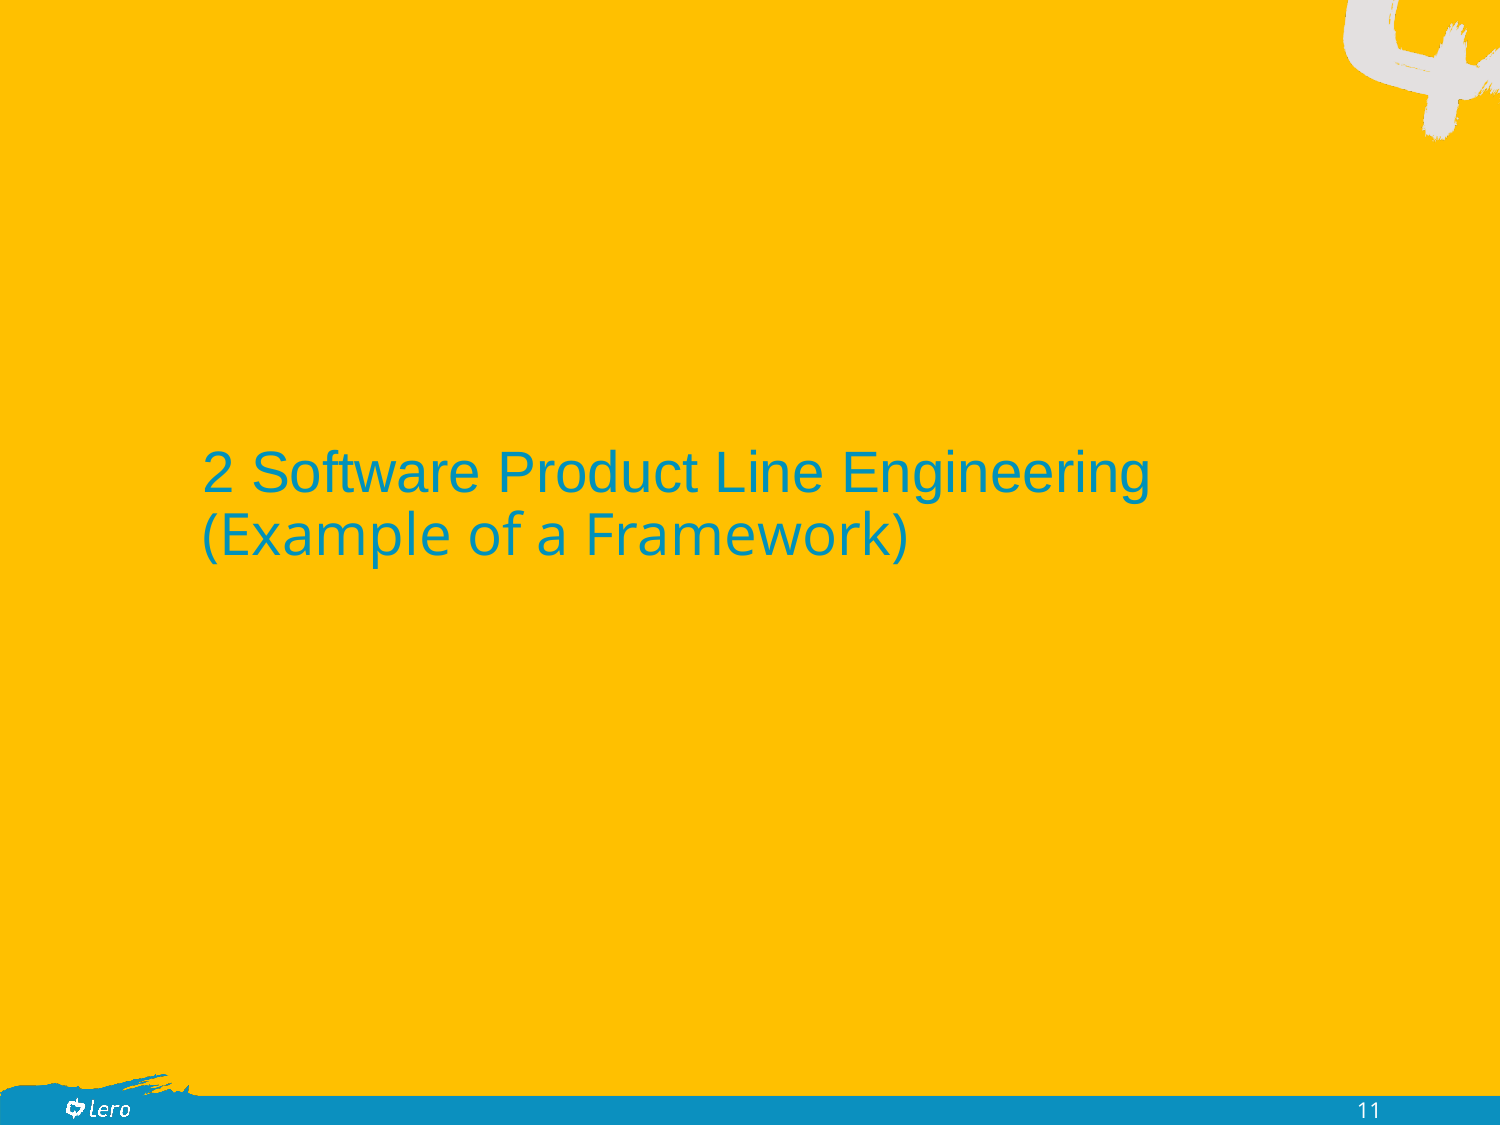

# 2 Software Product Line Engineering (Example of a Framework)

11